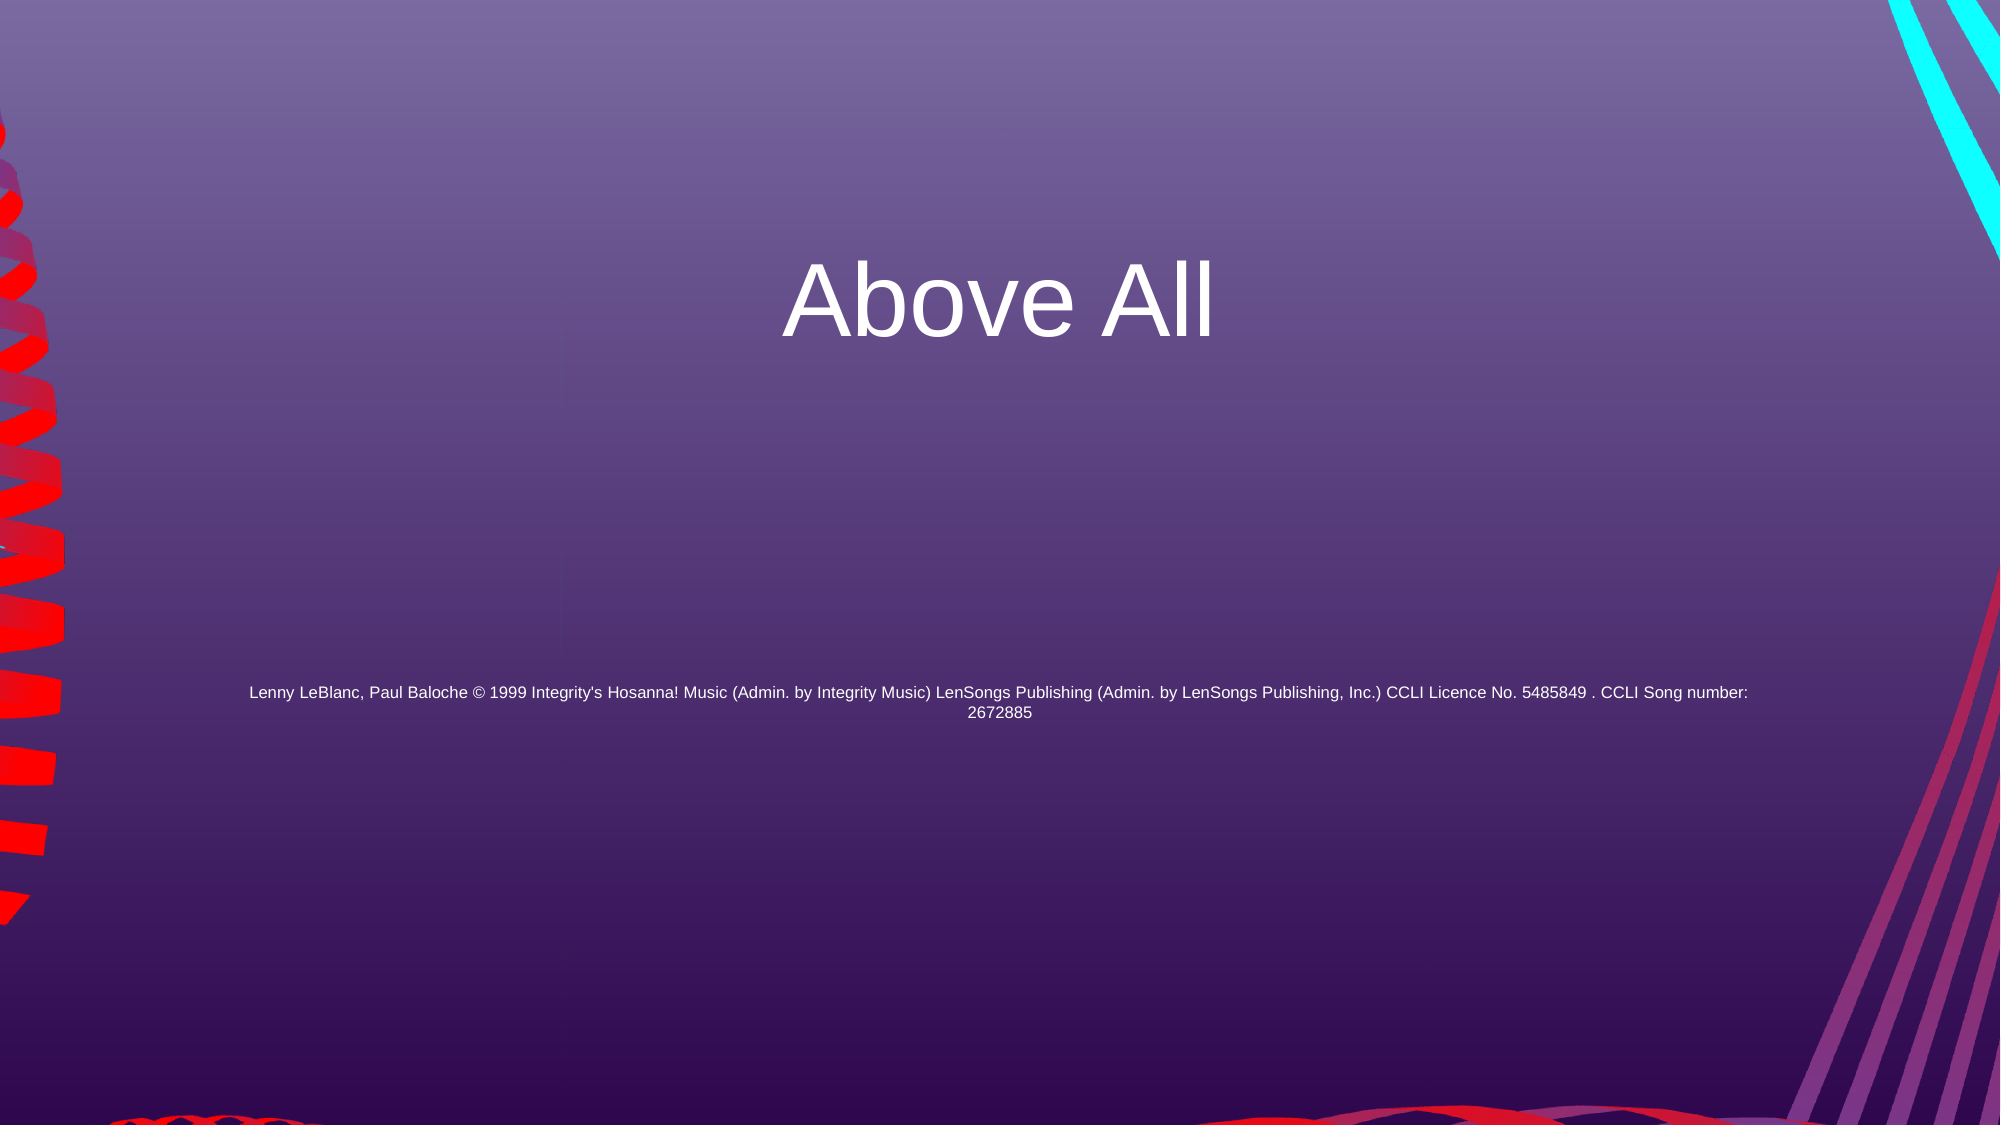

Above All
Lenny LeBlanc, Paul Baloche © 1999 Integrity's Hosanna! Music (Admin. by Integrity Music) LenSongs Publishing (Admin. by LenSongs Publishing, Inc.) CCLI Licence No. 5485849 . CCLI Song number: 2672885